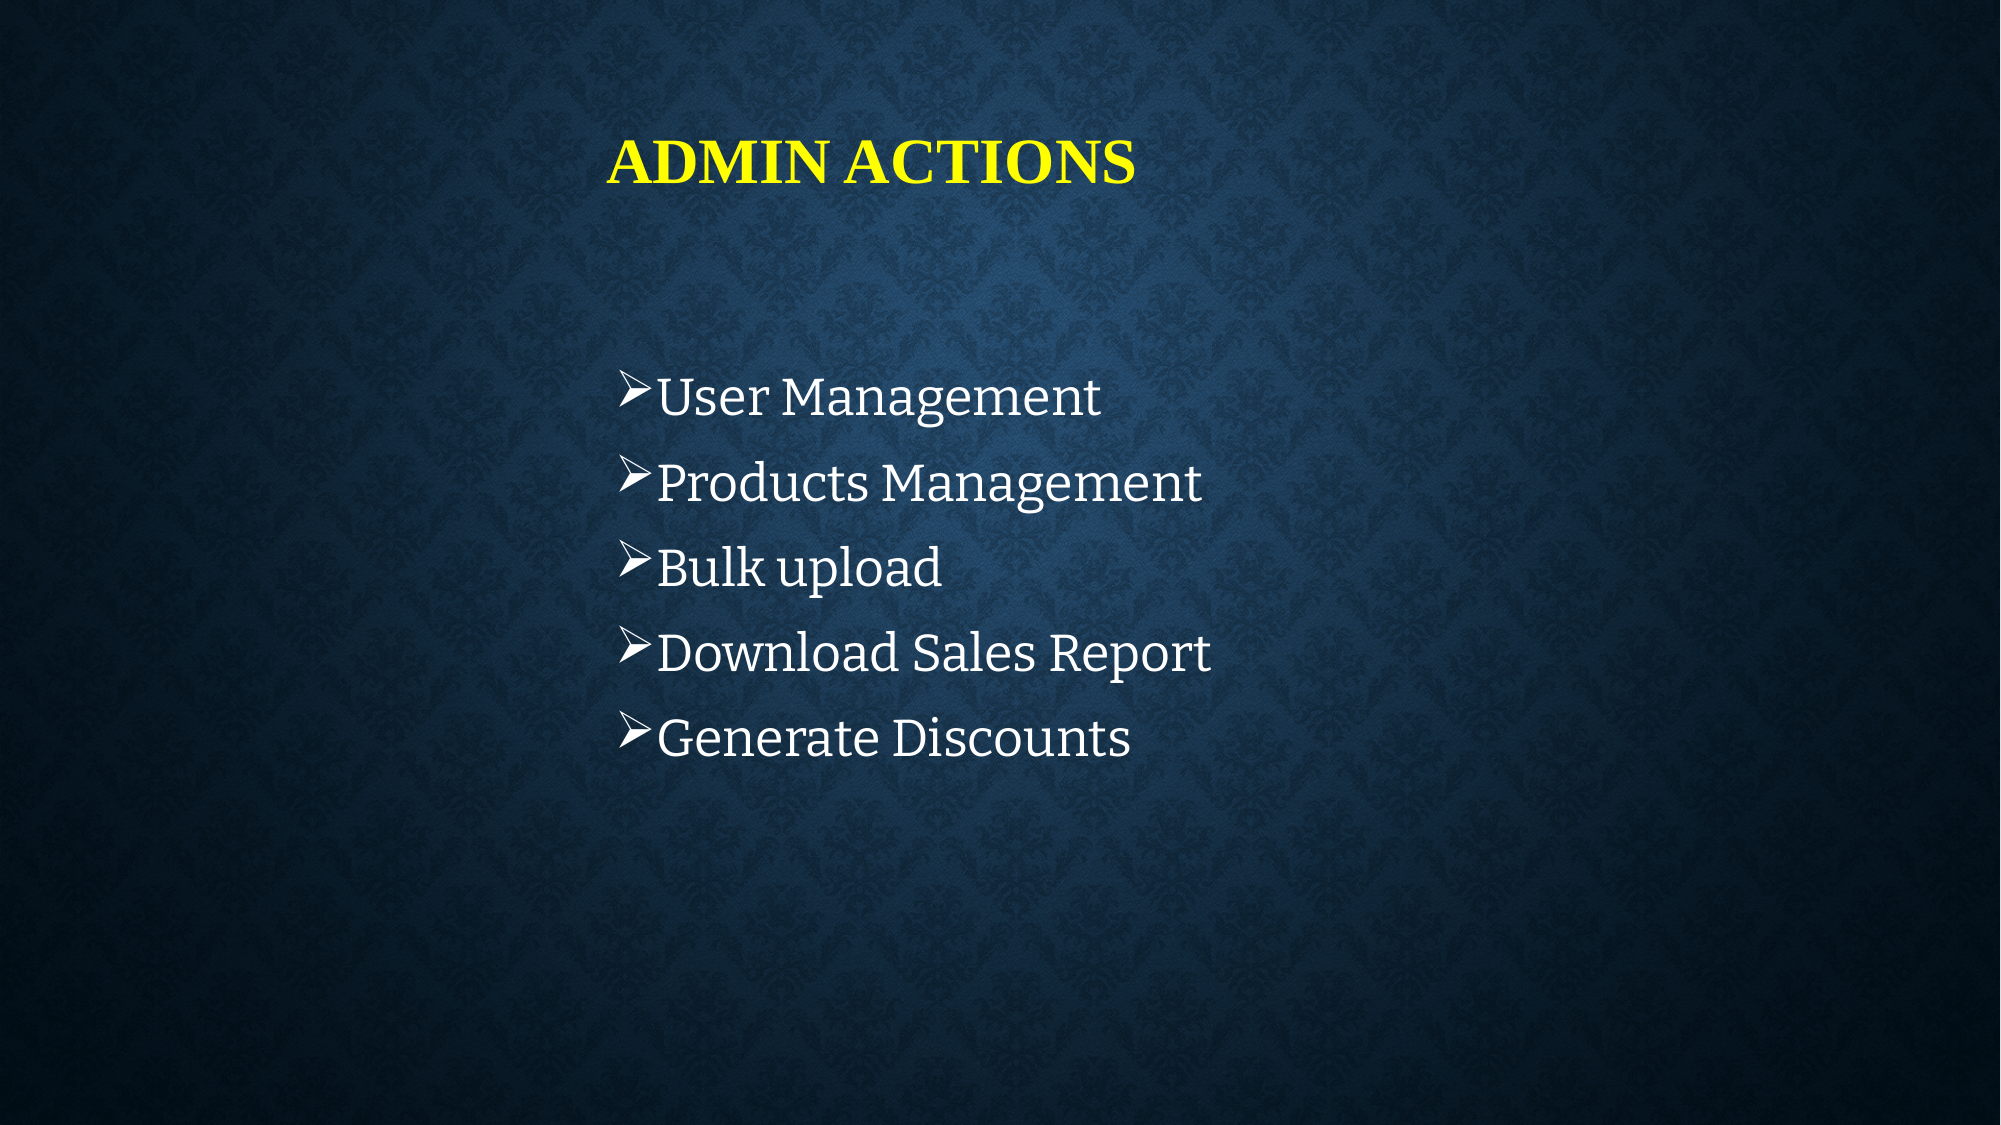

# ADMIN ACTIONS
User Management
Products Management
Bulk upload
Download Sales Report
Generate Discounts